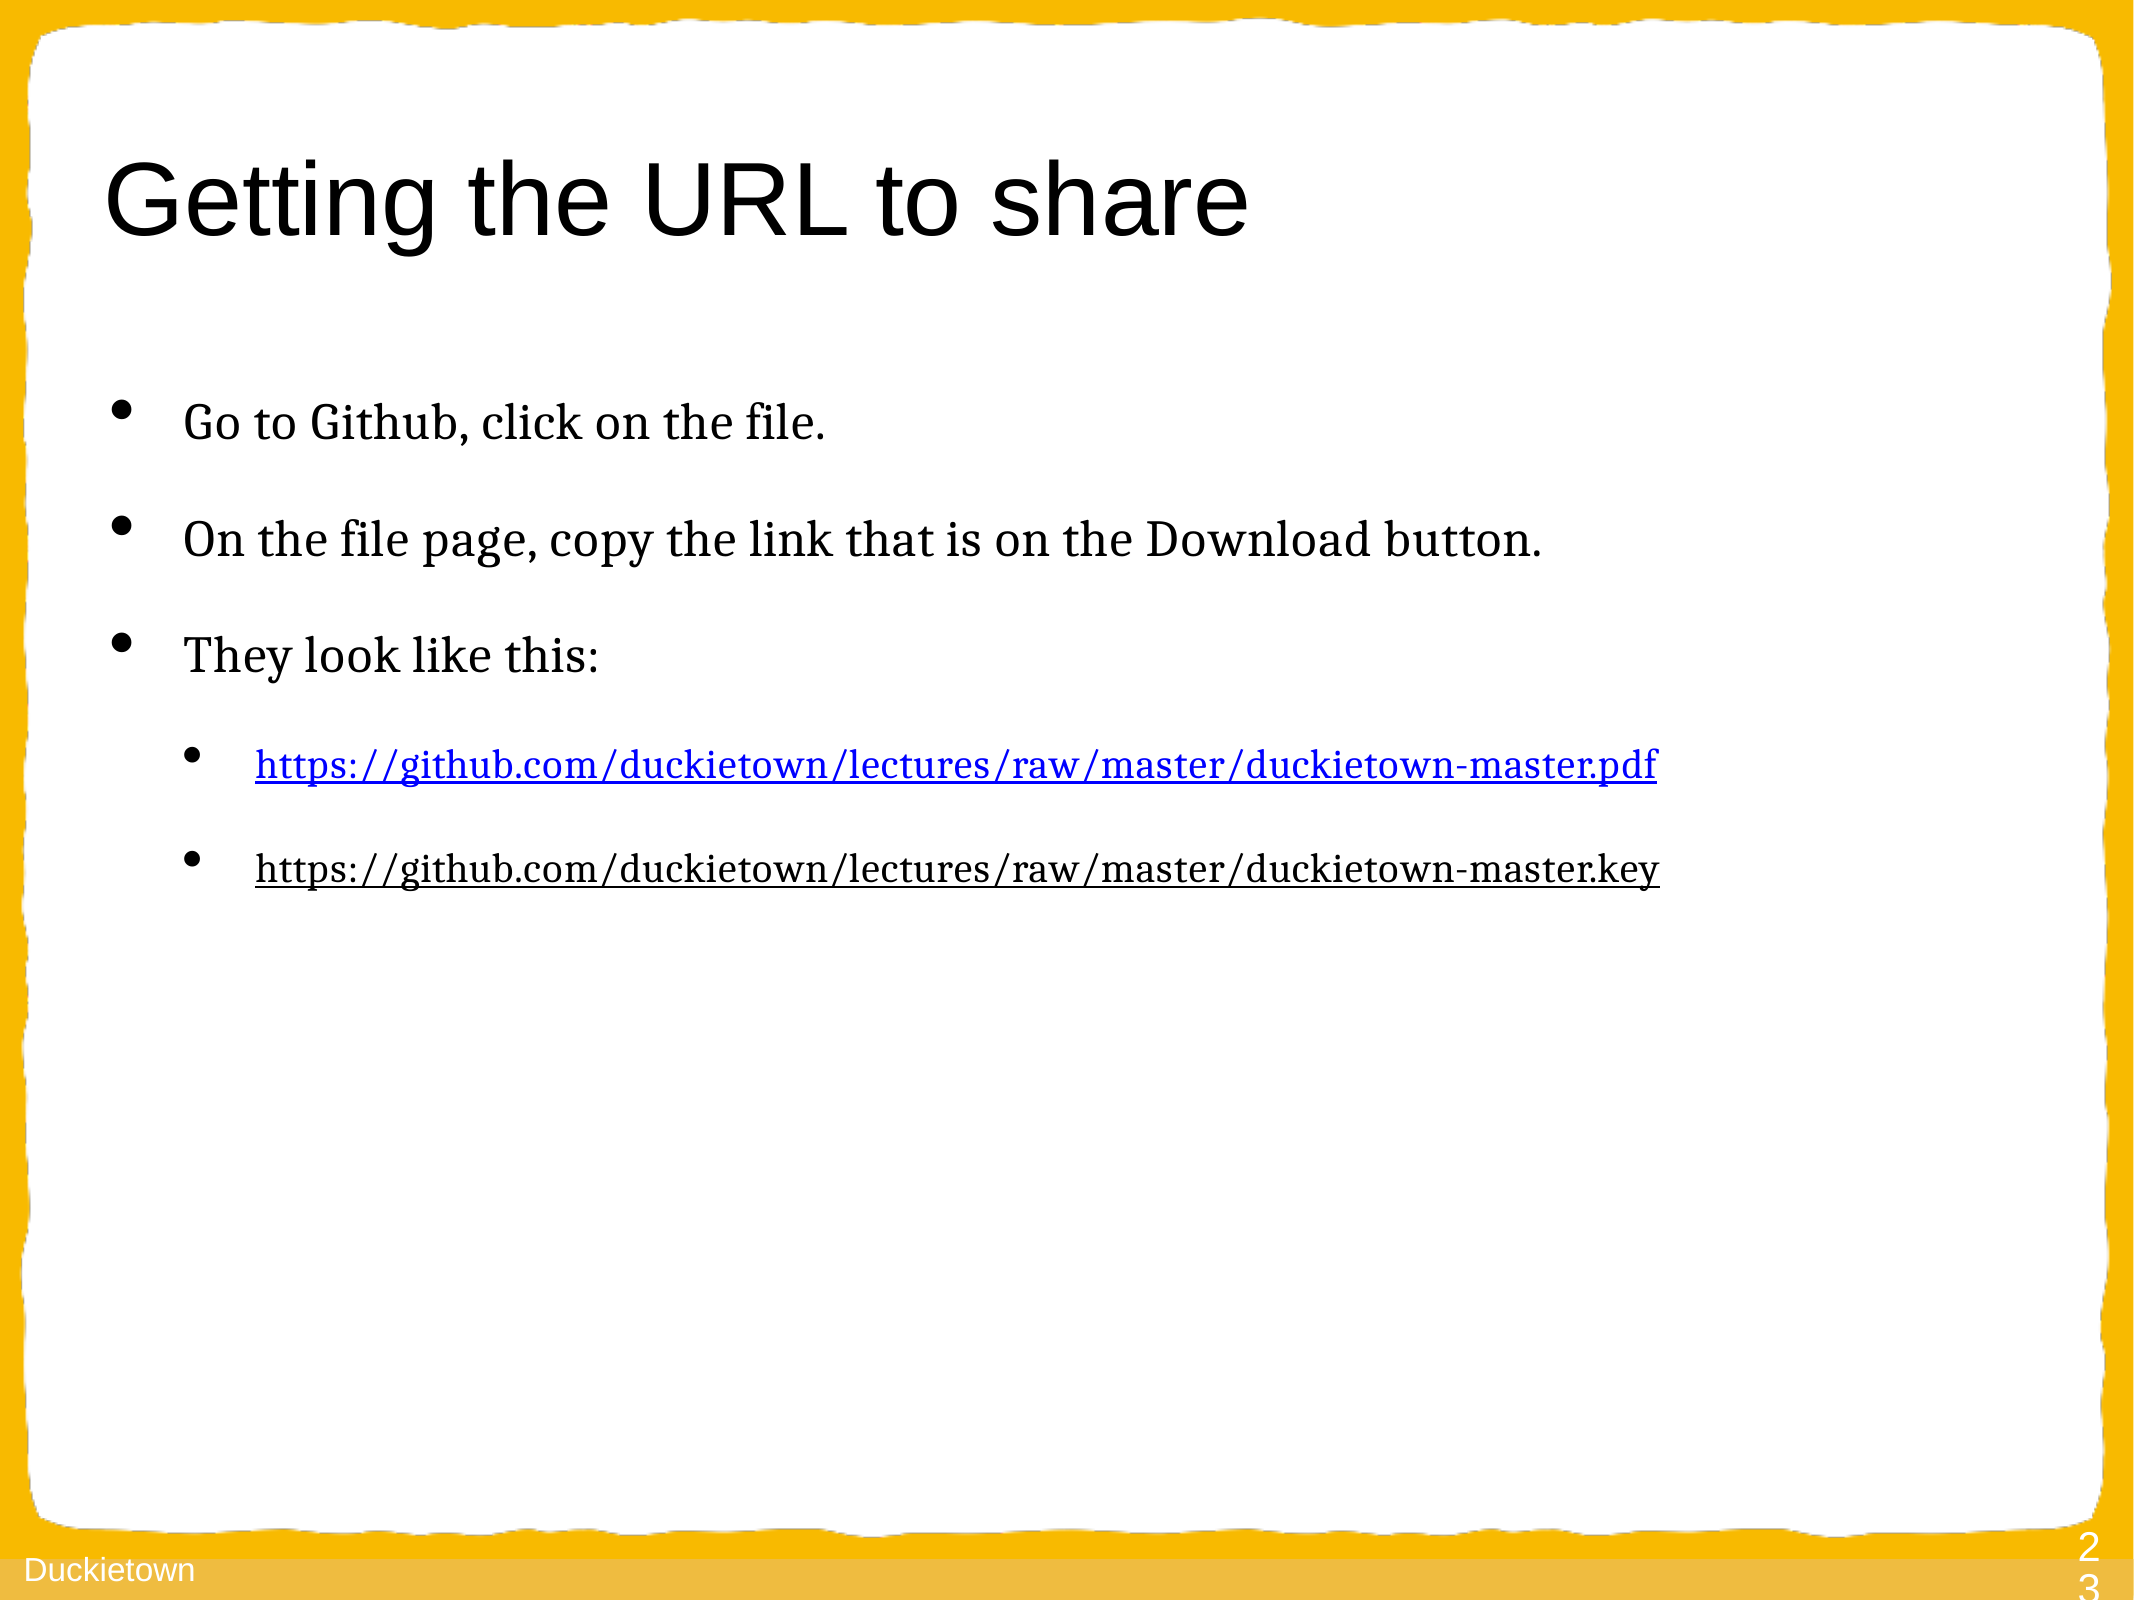

# Getting the URL to share
Go to Github, click on the file.
On the file page, copy the link that is on the Download button.
They look like this:
https://github.com/duckietown/lectures/raw/master/duckietown-master.pdf
https://github.com/duckietown/lectures/raw/master/duckietown-master.key
23